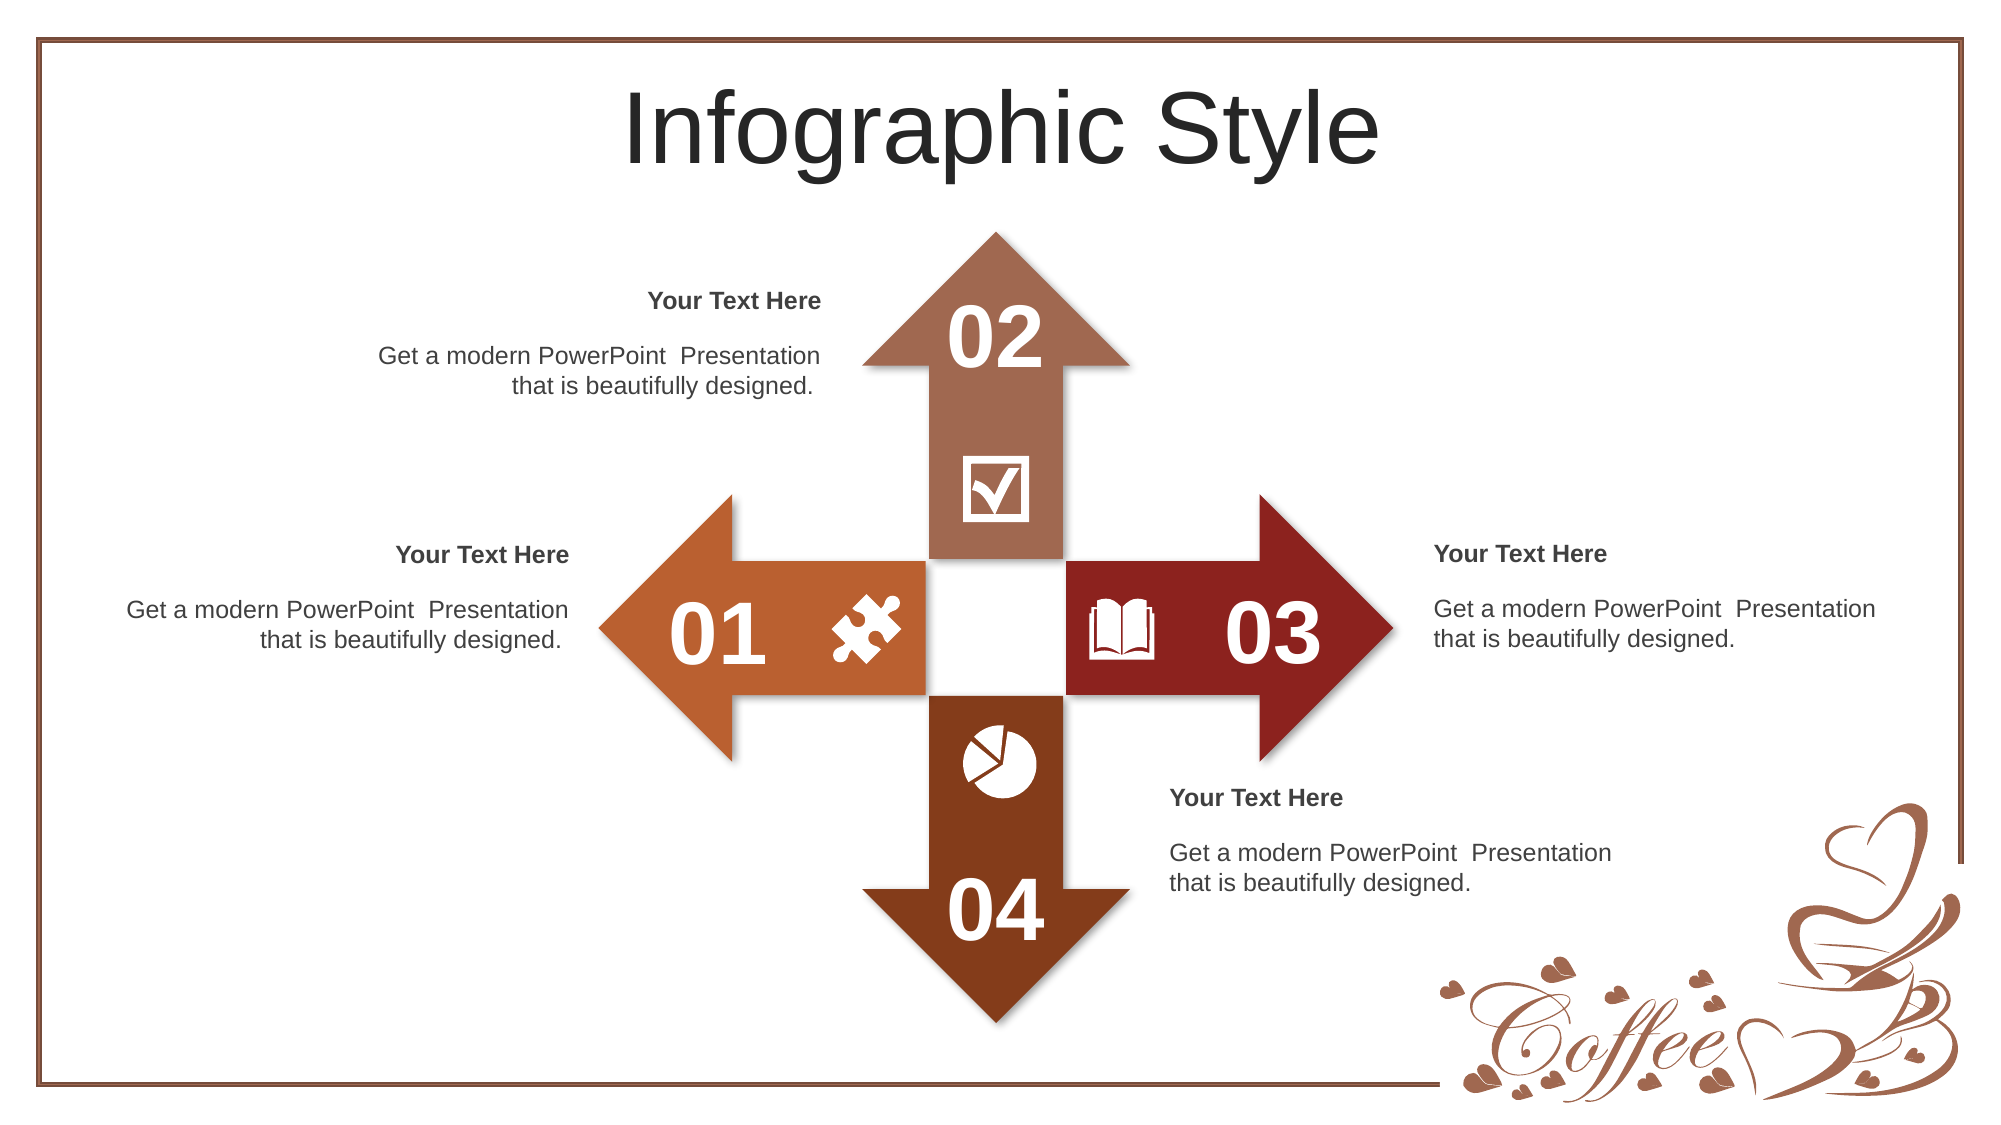

Infographic Style

02
Your Text Here
Get a modern PowerPoint  Presentation that is beautifully designed.

Your Text Here
Get a modern PowerPoint  Presentation that is beautifully designed.
Your Text Here
Get a modern PowerPoint  Presentation that is beautifully designed.
03
01

Your Text Here
Get a modern PowerPoint  Presentation that is beautifully designed.
04